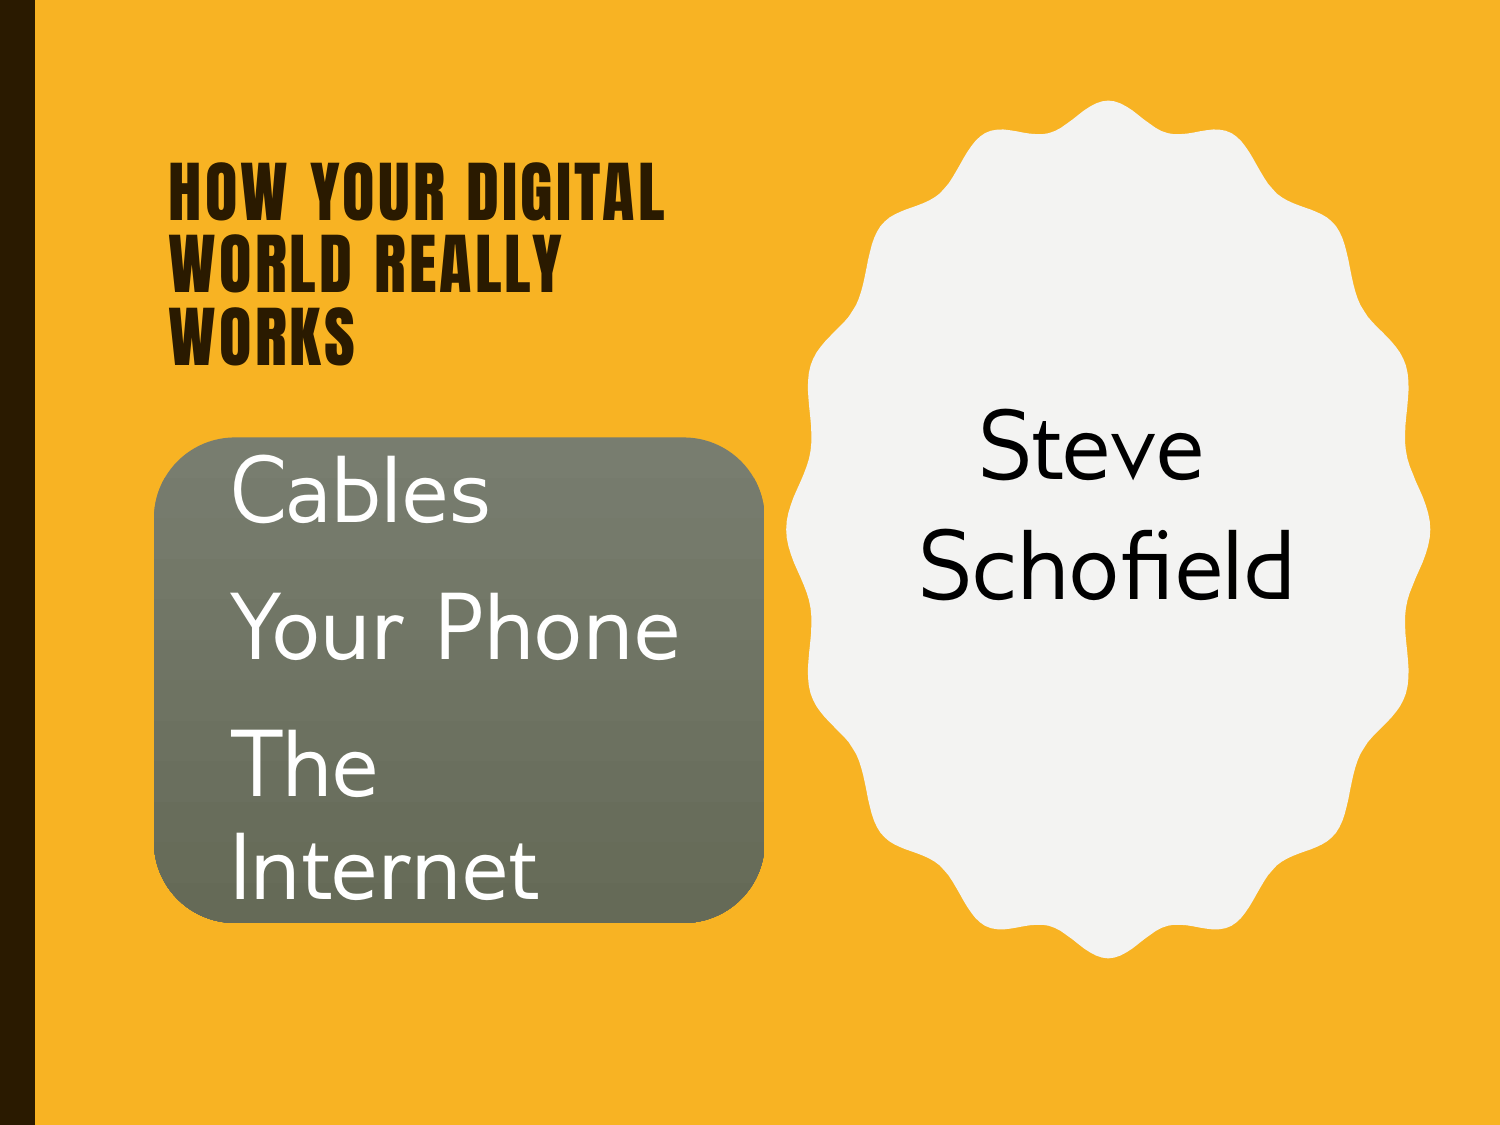

# How Your Digital World Really Works
  Steve
Schofield
Cables
Your Phone
The Internet